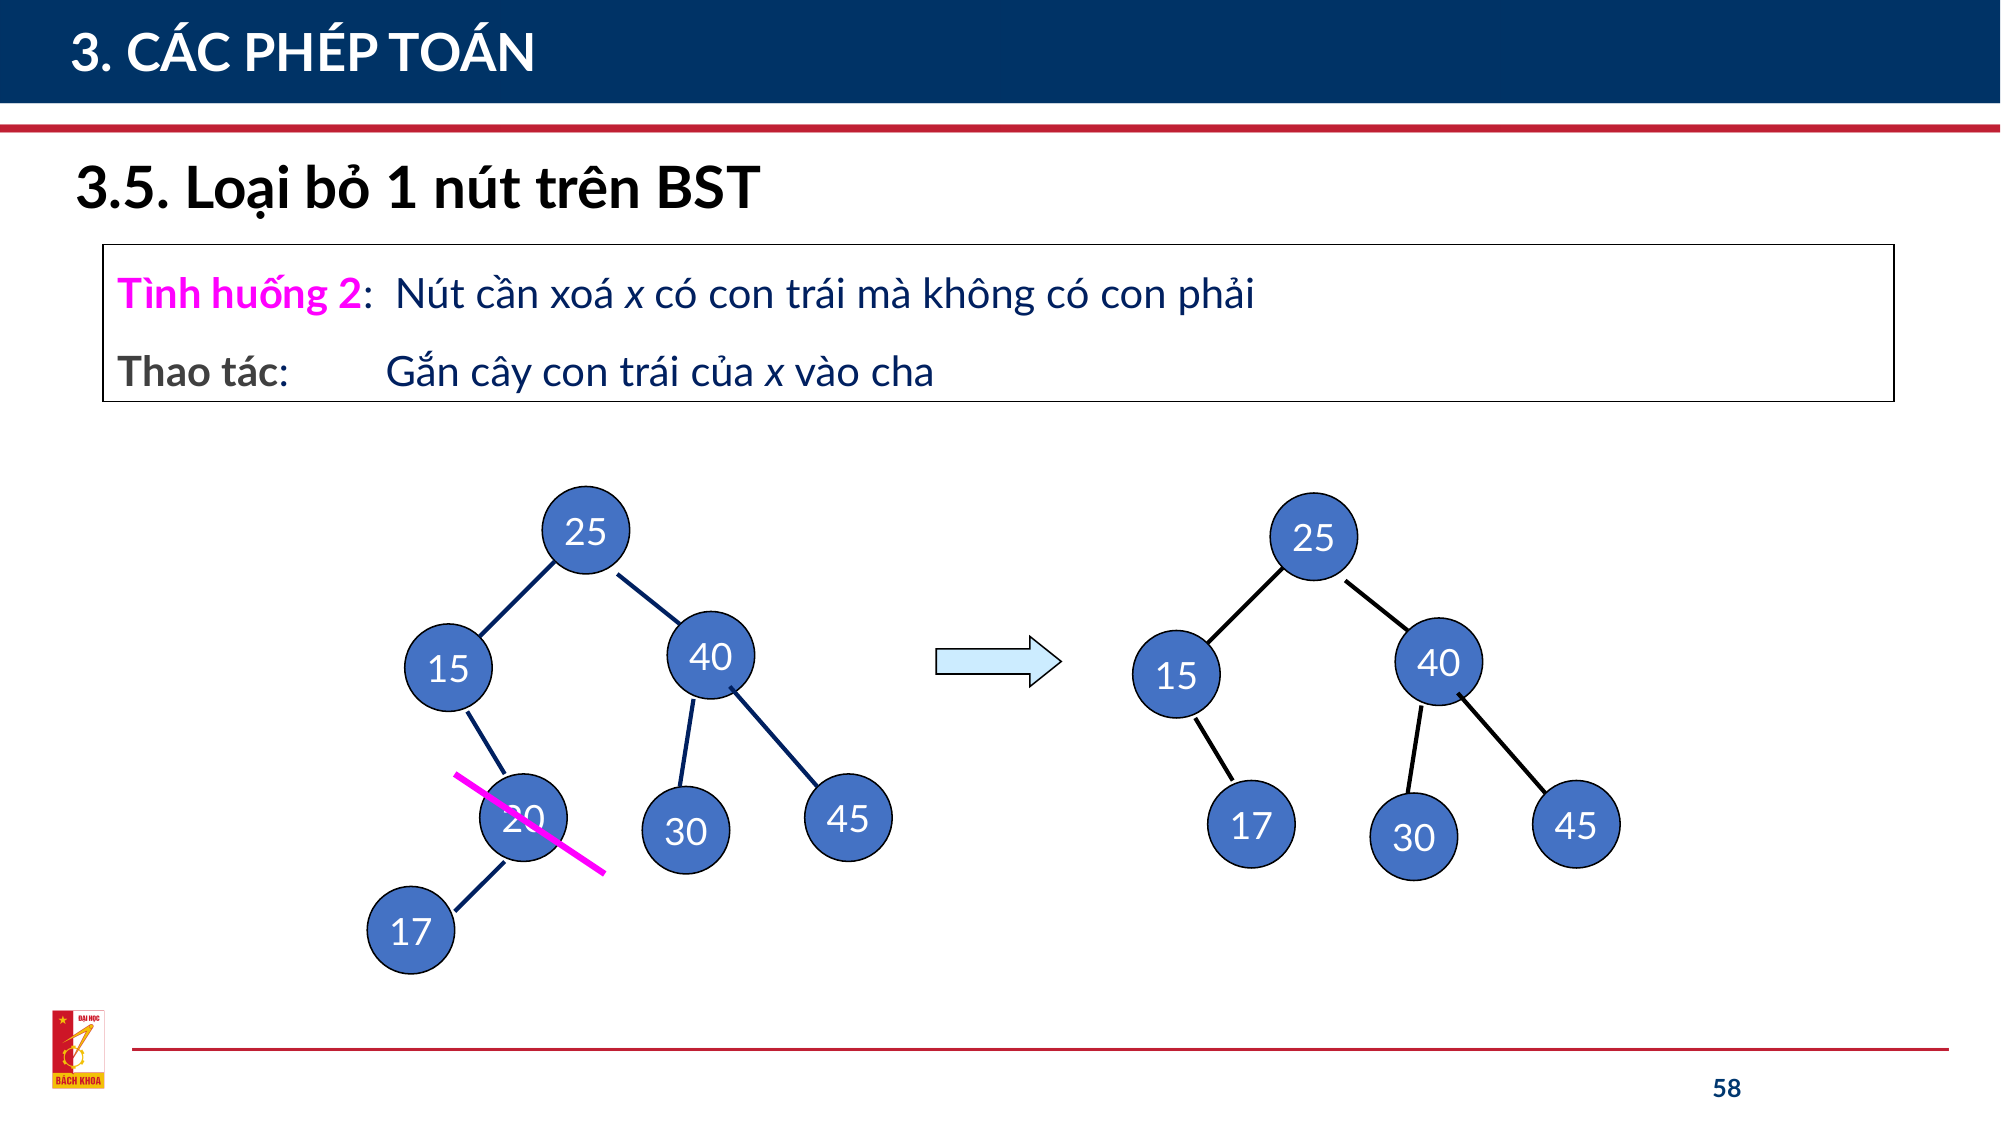

# 3. CÁC PHÉP TOÁN
3.5. Loại bỏ 1 nút trên BST

Tình huống 2:  Nút cần xoá x có con trái mà không có con phải
Thao tác:         Gắn cây con trái của x vào cha
25
25

40
40
15
15

x

20
45
17
45
30
30

17
58